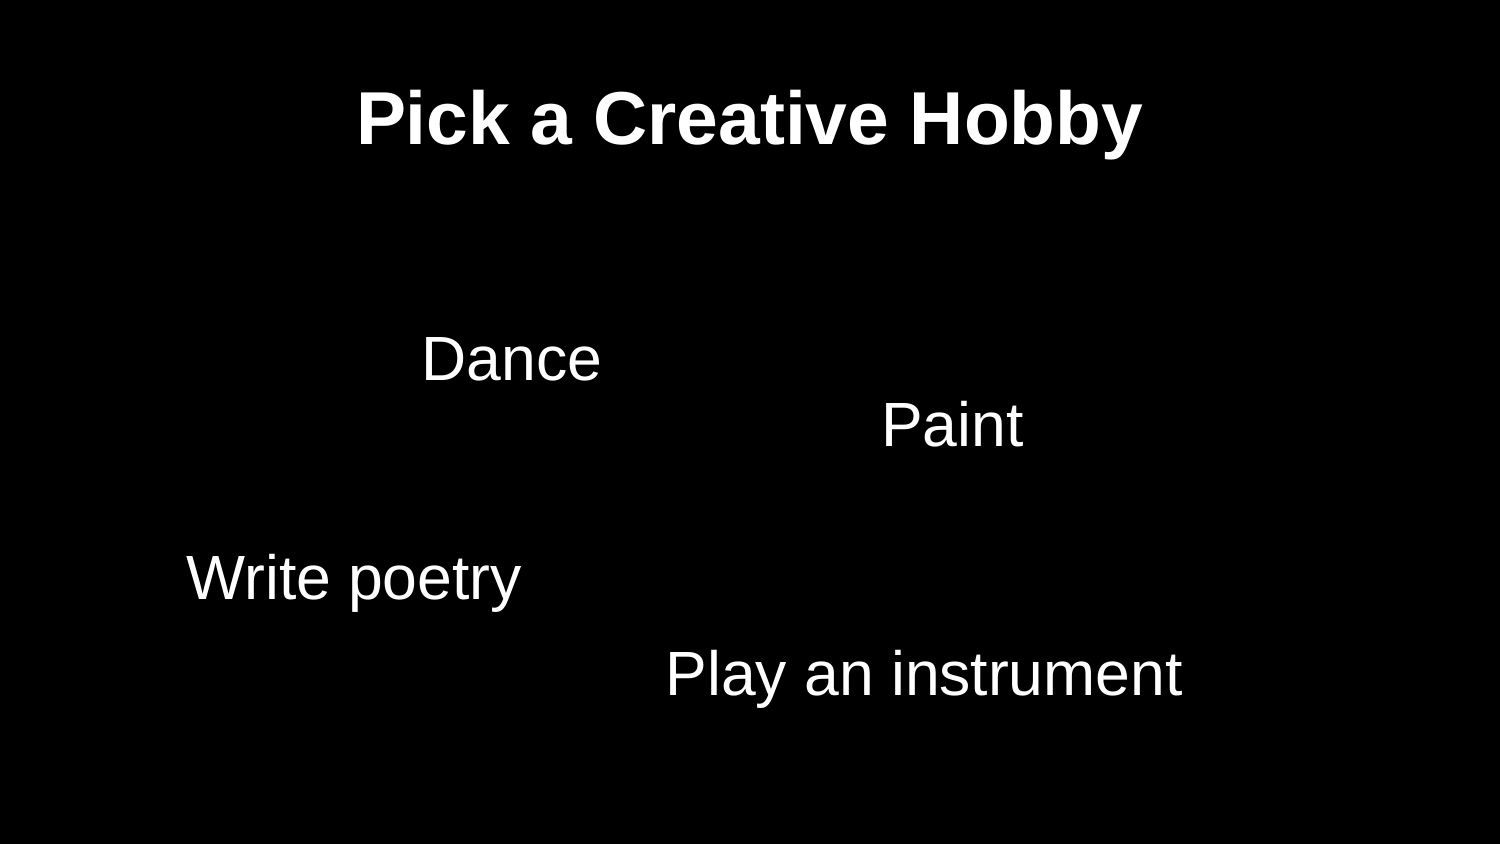

Pick a Creative Hobby
Dance

Paint
Write poetry
Play an instrument